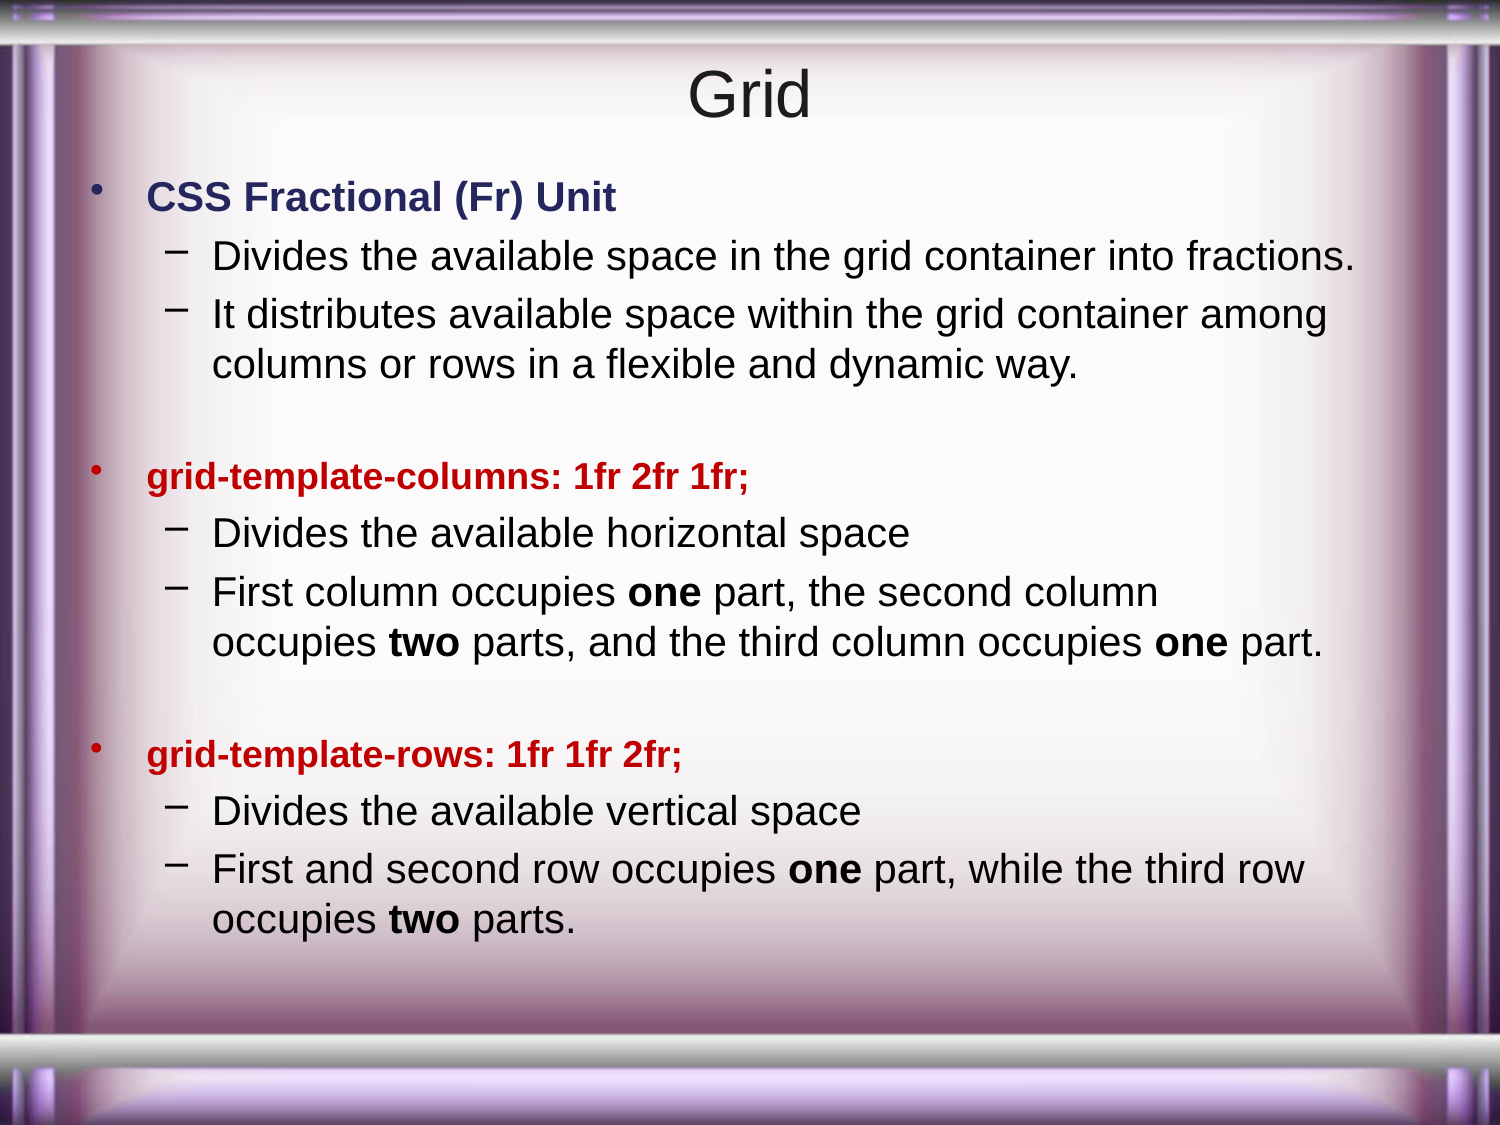

# Grid
CSS Fractional (Fr) Unit
Divides the available space in the grid container into fractions.
It distributes available space within the grid container among columns or rows in a flexible and dynamic way.

grid-template-columns: 1fr 2fr 1fr;
Divides the available horizontal space
First column occupies one part, the second column occupies two parts, and the third column occupies one part.

grid-template-rows: 1fr 1fr 2fr;
Divides the available vertical space
First and second row occupies one part, while the third row occupies two parts.